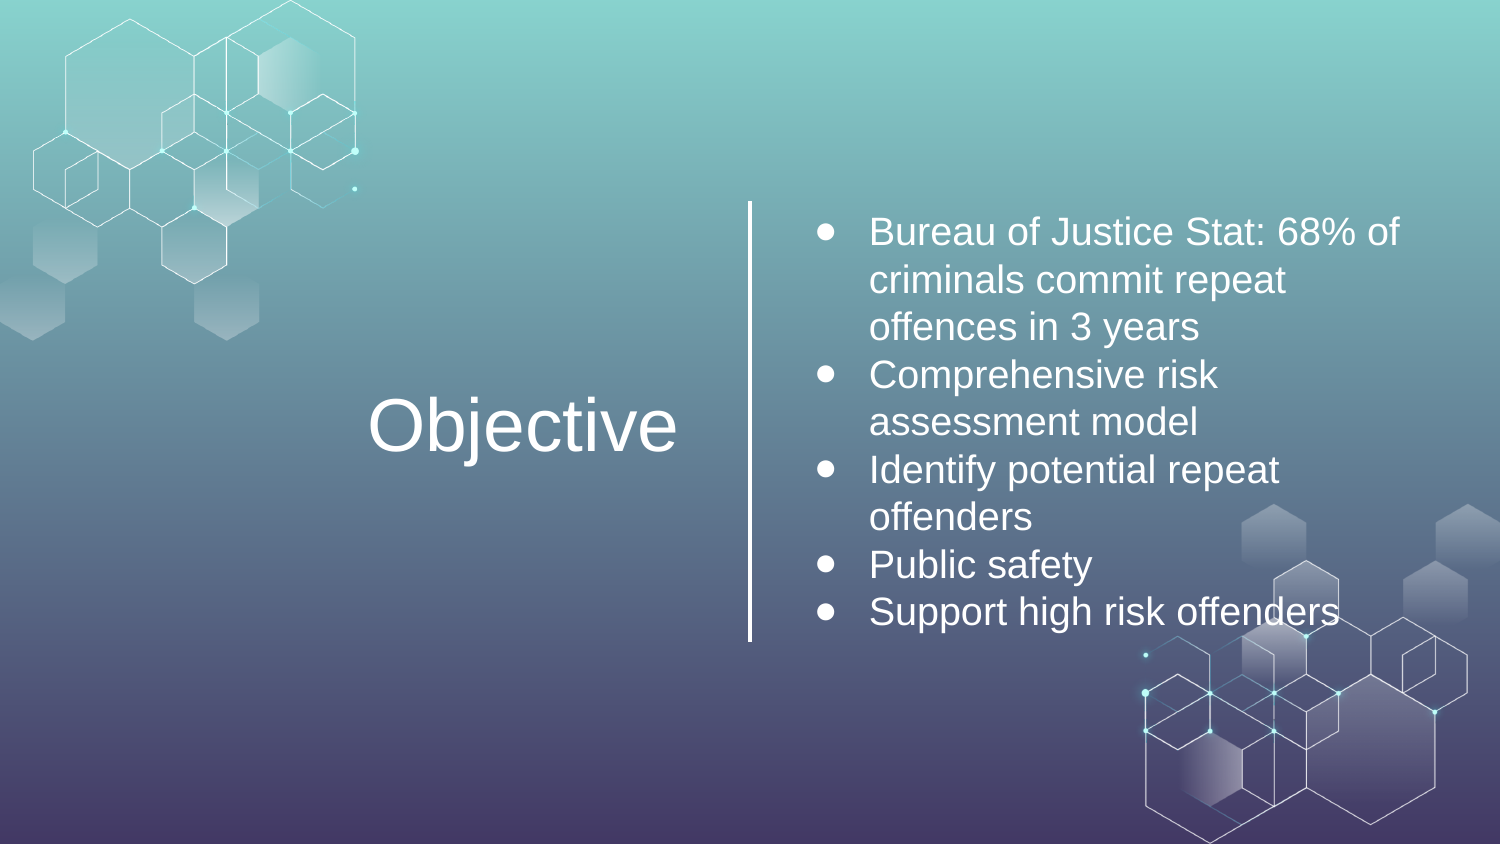

Bureau of Justice Stat: 68% of criminals commit repeat offences in 3 years
Comprehensive risk assessment model
Identify potential repeat offenders
Public safety
Support high risk offenders
# Objective